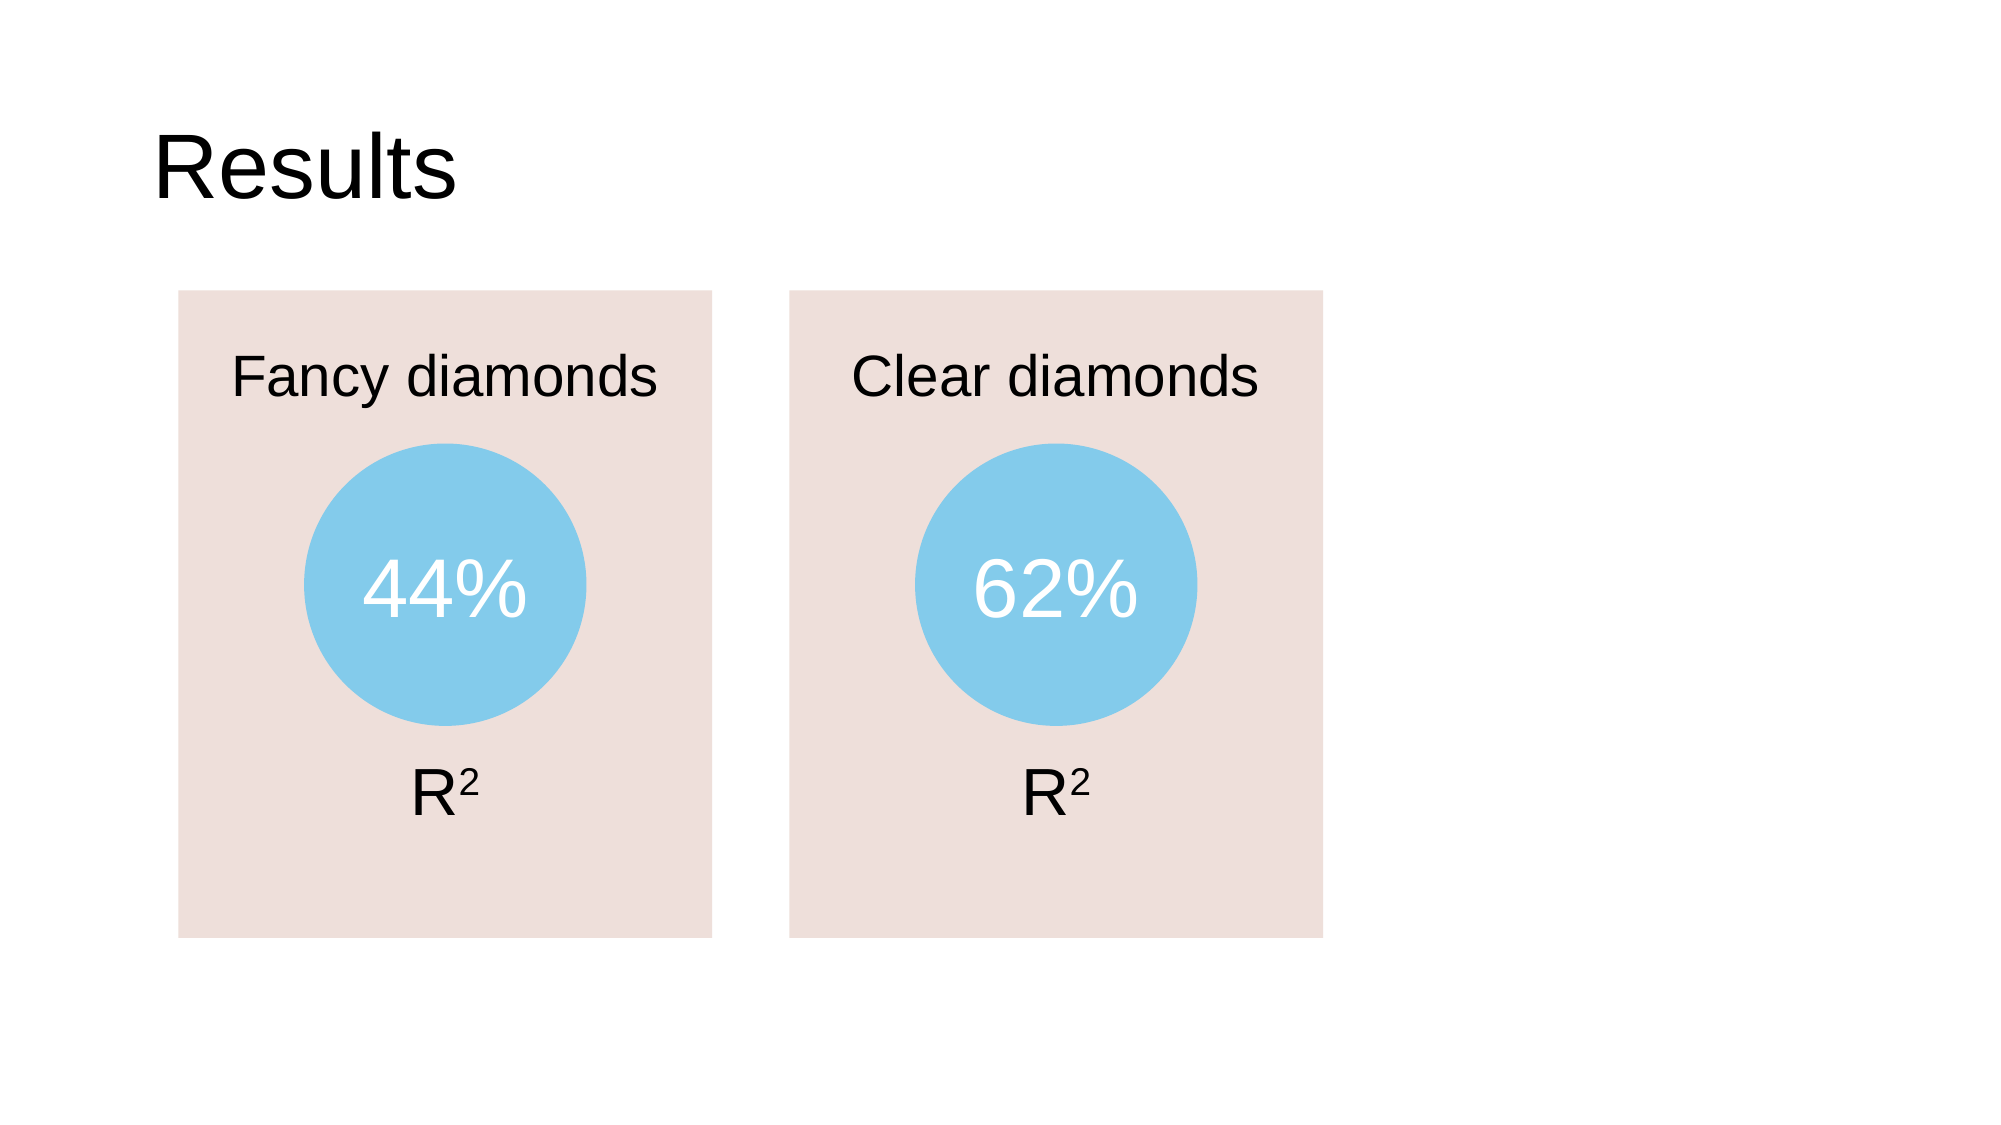

# Results

Fancy diamonds
44%
R2

Clear diamonds
62%
R2